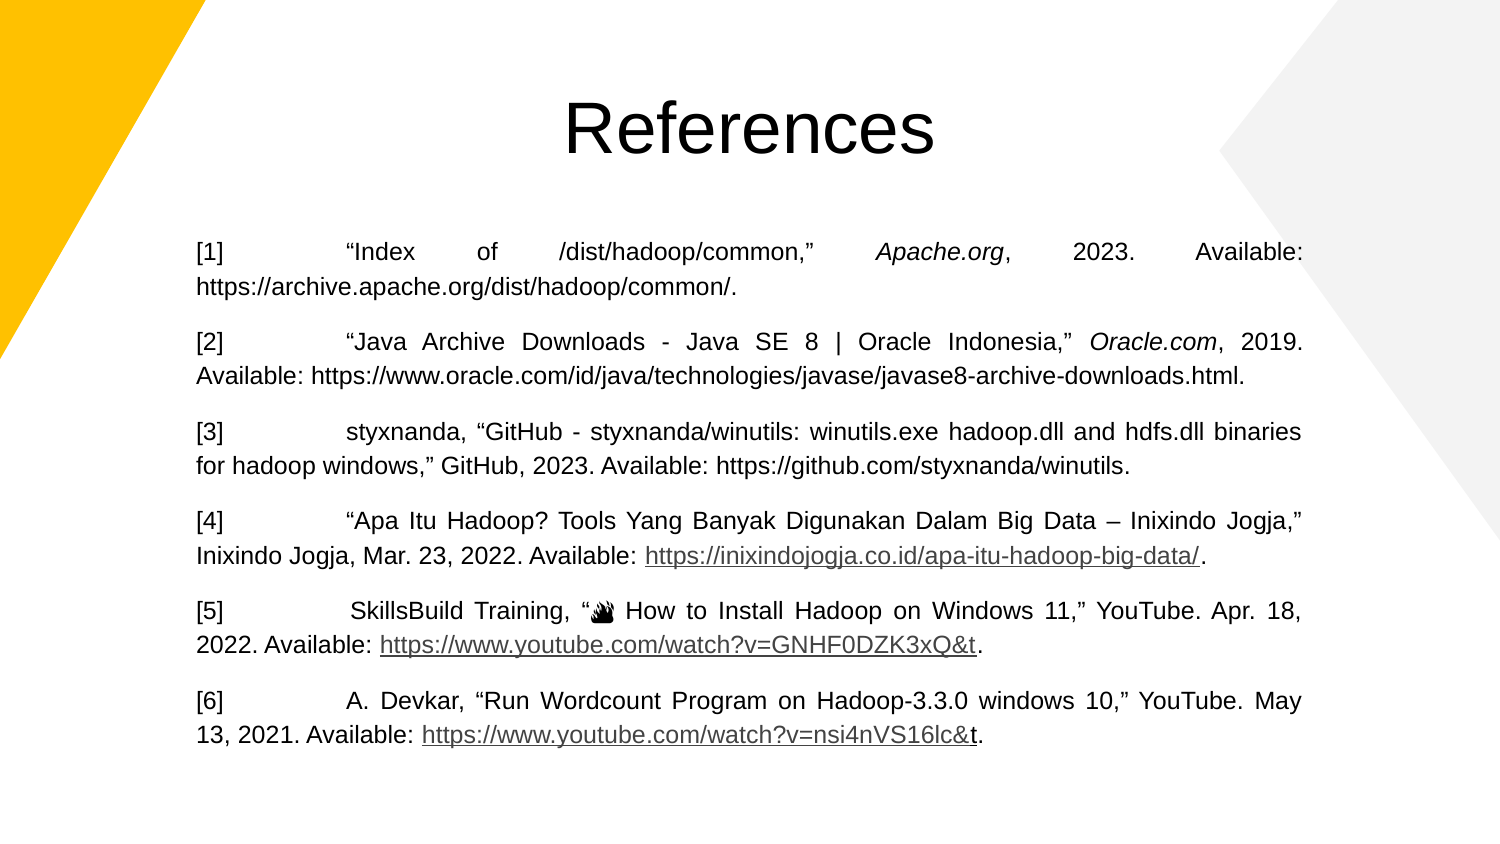

# References
[1]	“Index of /dist/hadoop/common,” Apache.org, 2023. Available: https://archive.apache.org/dist/hadoop/common/.
[2]	“Java Archive Downloads - Java SE 8 | Oracle Indonesia,” Oracle.com, 2019. Available: https://www.oracle.com/id/java/technologies/javase/javase8-archive-downloads.html.
[3]	styxnanda, “GitHub - styxnanda/winutils: winutils.exe hadoop.dll and hdfs.dll binaries for hadoop windows,” GitHub, 2023. Available: https://github.com/styxnanda/winutils.
[4]	“Apa Itu Hadoop? Tools Yang Banyak Digunakan Dalam Big Data – Inixindo Jogja,” Inixindo Jogja, Mar. 23, 2022. Available: https://inixindojogja.co.id/apa-itu-hadoop-big-data/.
[5] 	SkillsBuild Training, “🔥 How to Install Hadoop on Windows 11,” YouTube. Apr. 18, 2022. Available: https://www.youtube.com/watch?v=GNHF0DZK3xQ&t.
[6]	A. Devkar, “Run Wordcount Program on Hadoop-3.3.0 windows 10,” YouTube. May 13, 2021. Available: https://www.youtube.com/watch?v=nsi4nVS16lc&t.